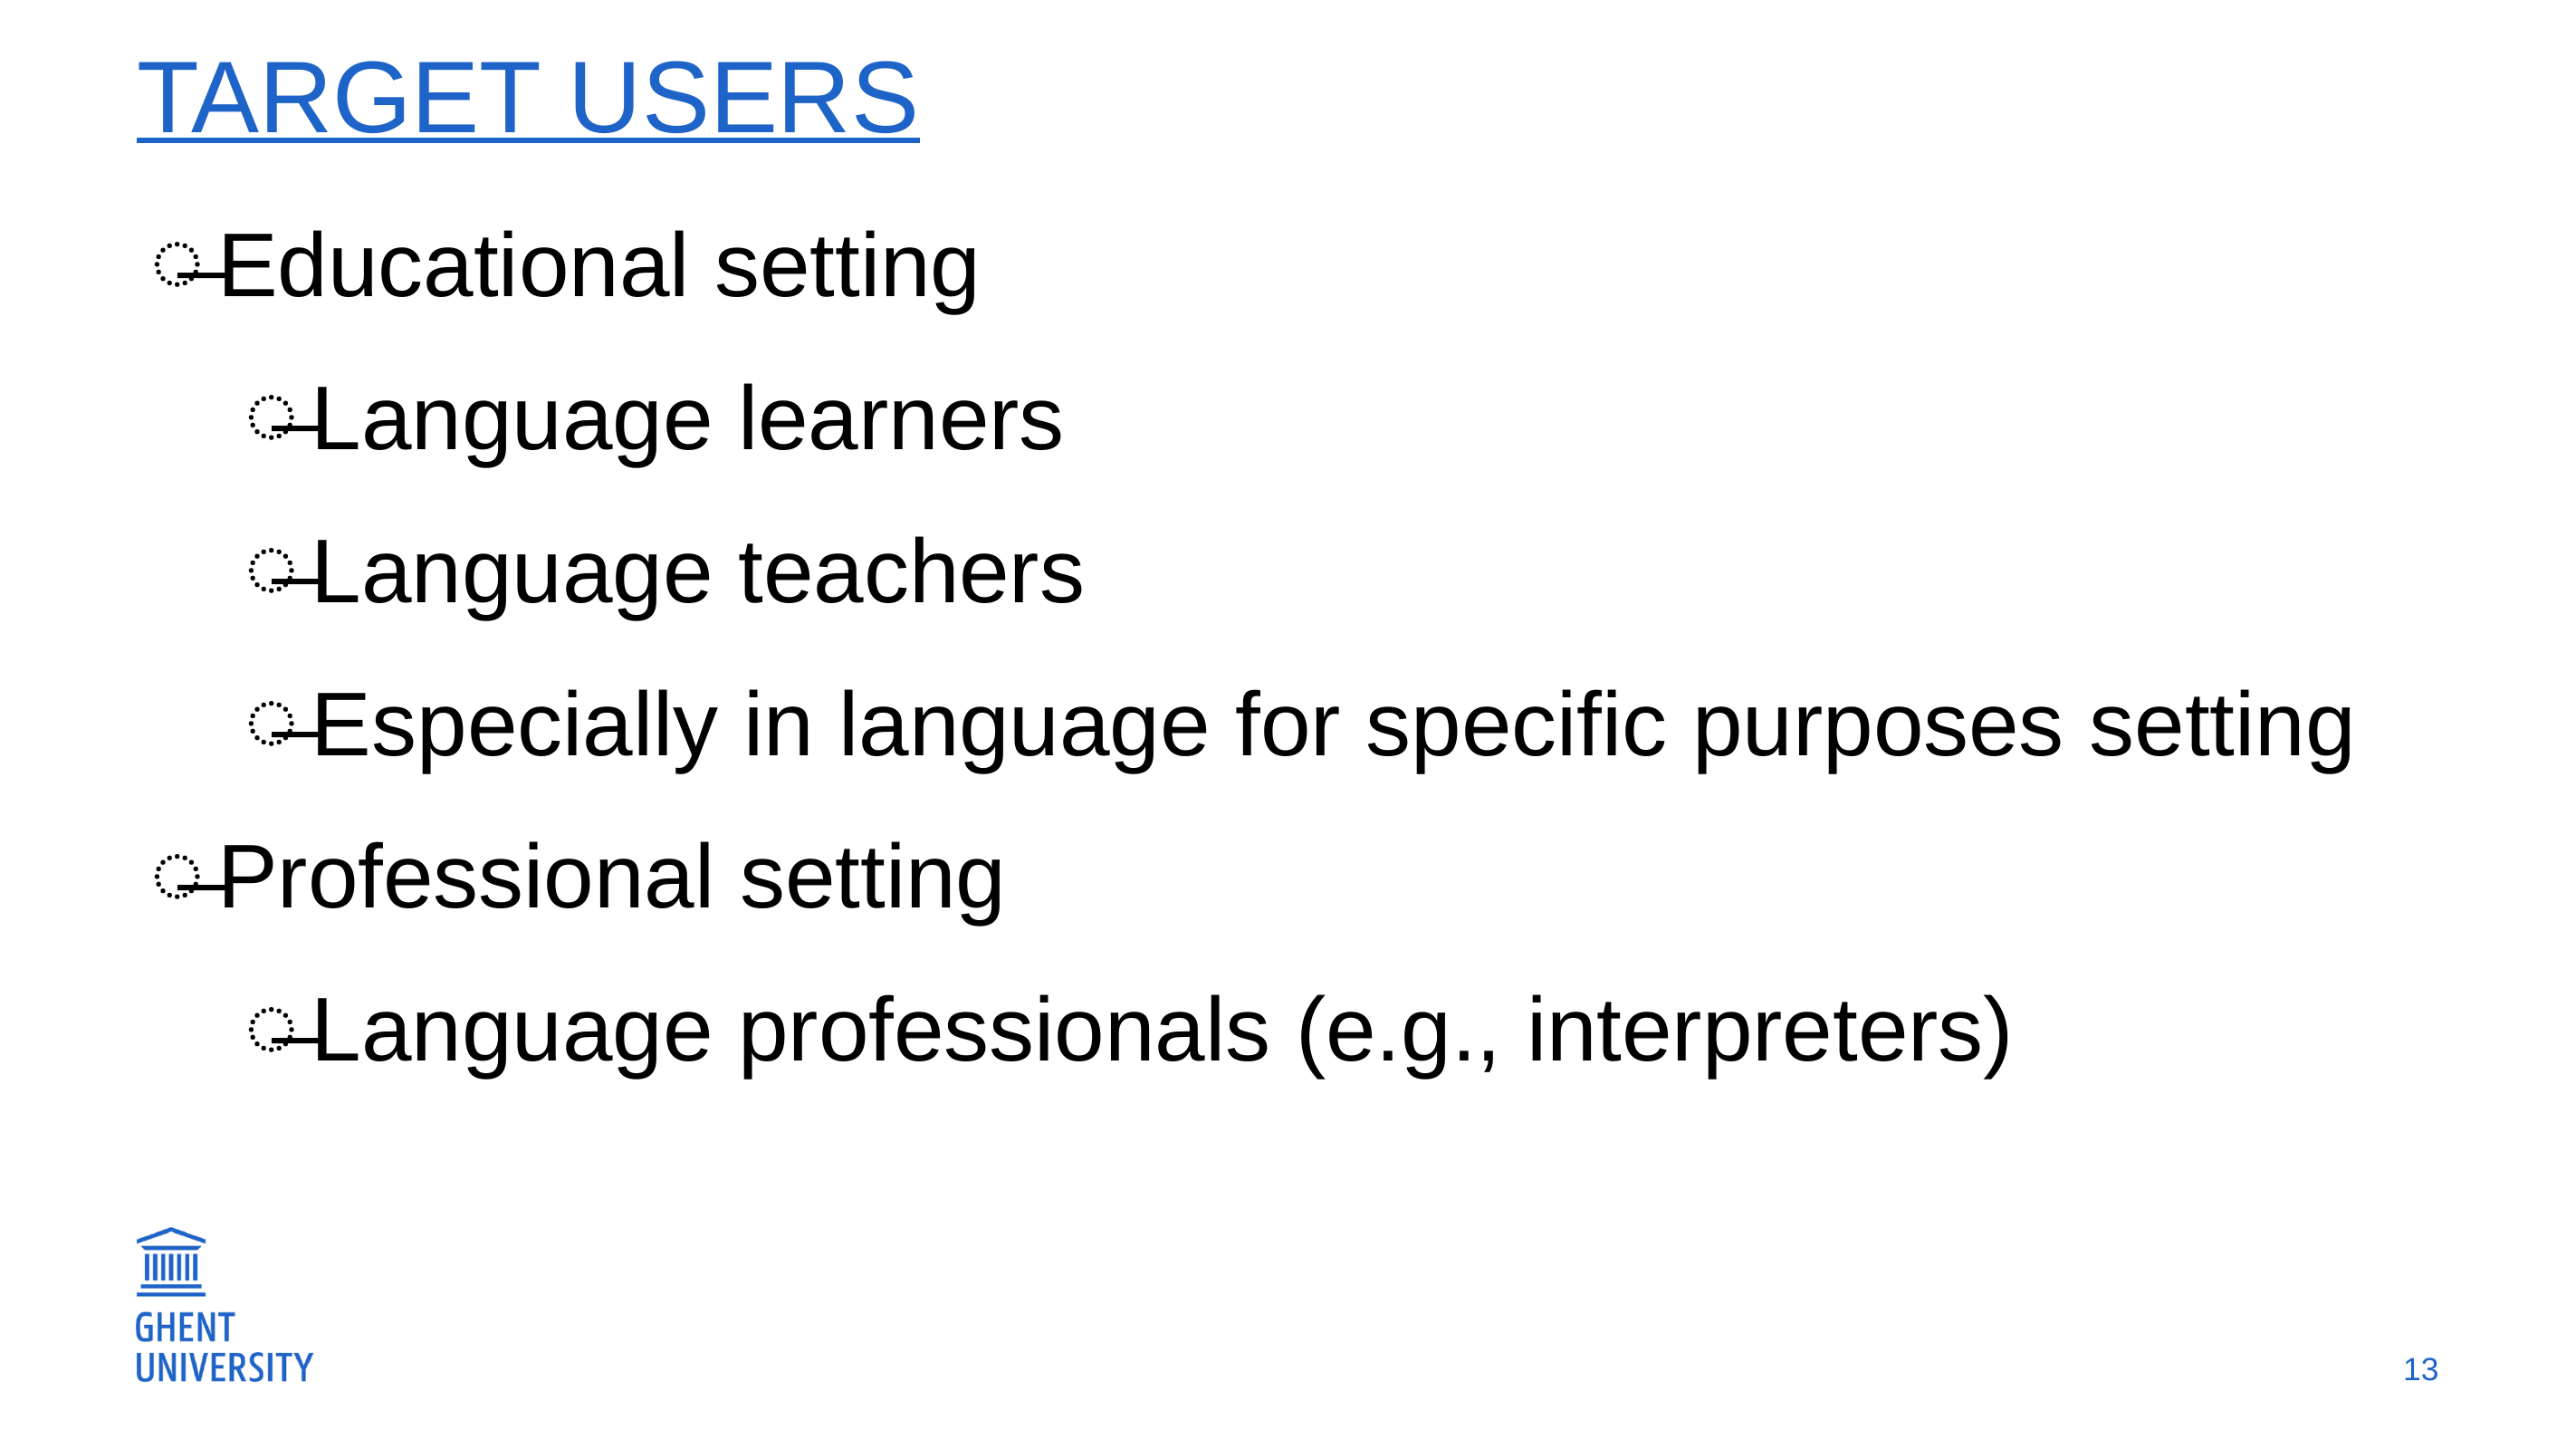

# Target users
Educational setting
Language learners
Language teachers
Especially in language for specific purposes setting
Professional setting
Language professionals (e.g., interpreters)
13